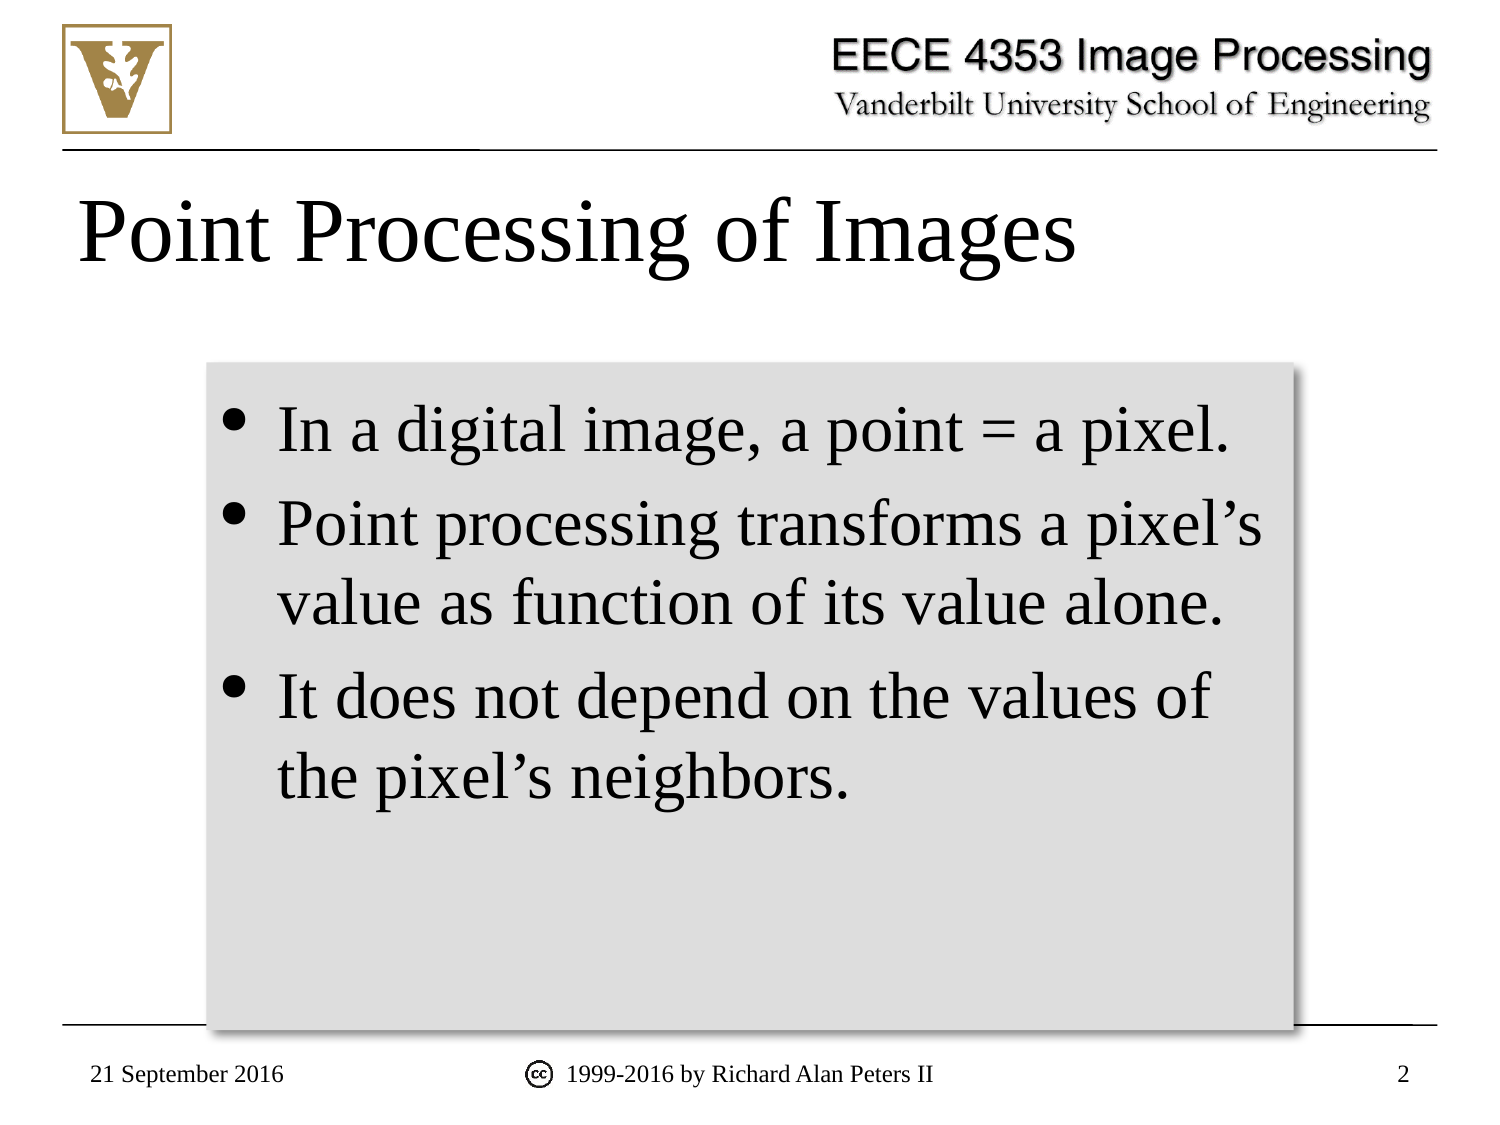

# Point Processing of Images
In a digital image, a point = a pixel.
Point processing transforms a pixel’s value as function of its value alone.
It does not depend on the values of the pixel’s neighbors.
21 September 2016
1999-2016 by Richard Alan Peters II
2